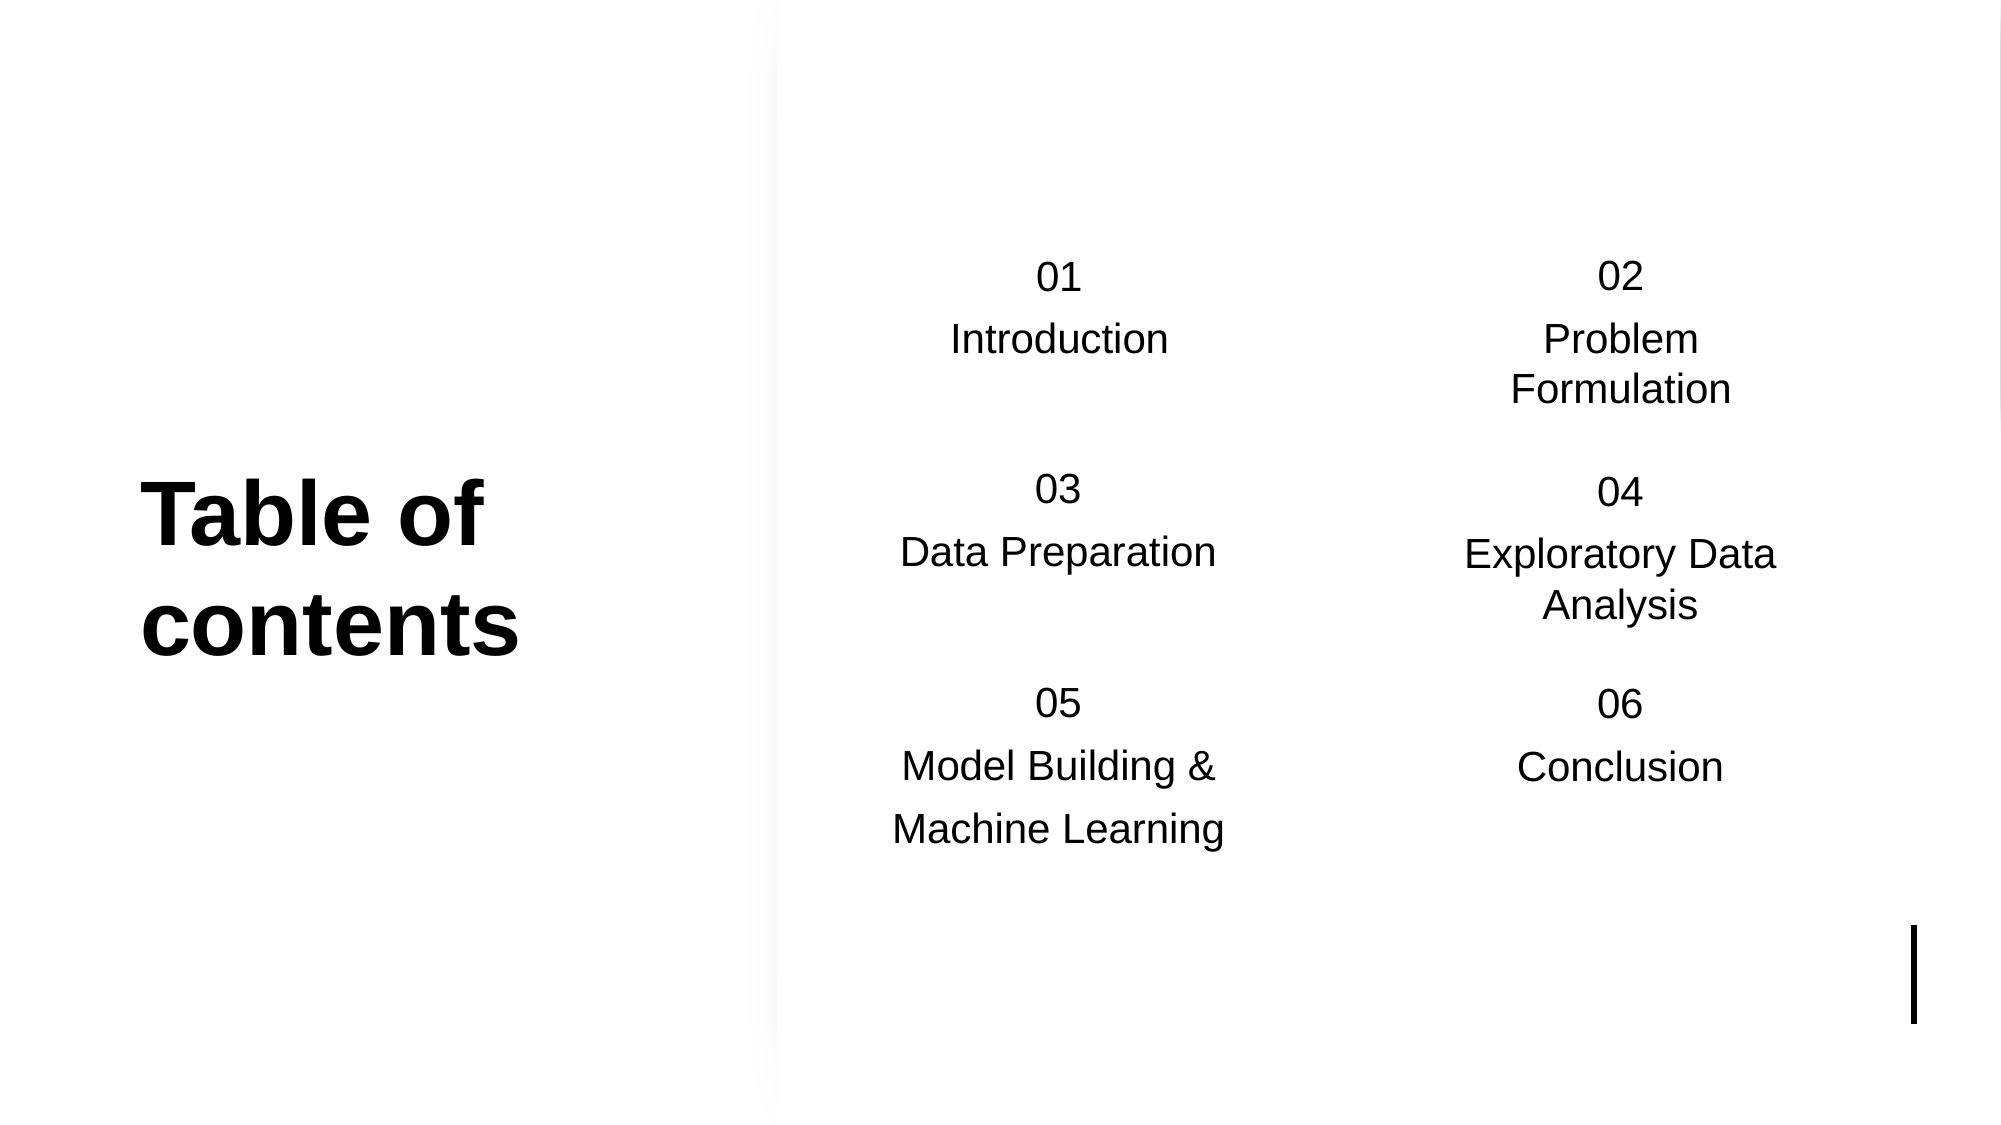

# Table of contents
02
Problem Formulation

01
Introduction
03
Data Preparation
04
Exploratory Data Analysis

05
Model Building &
Machine Learning
06
Conclusion